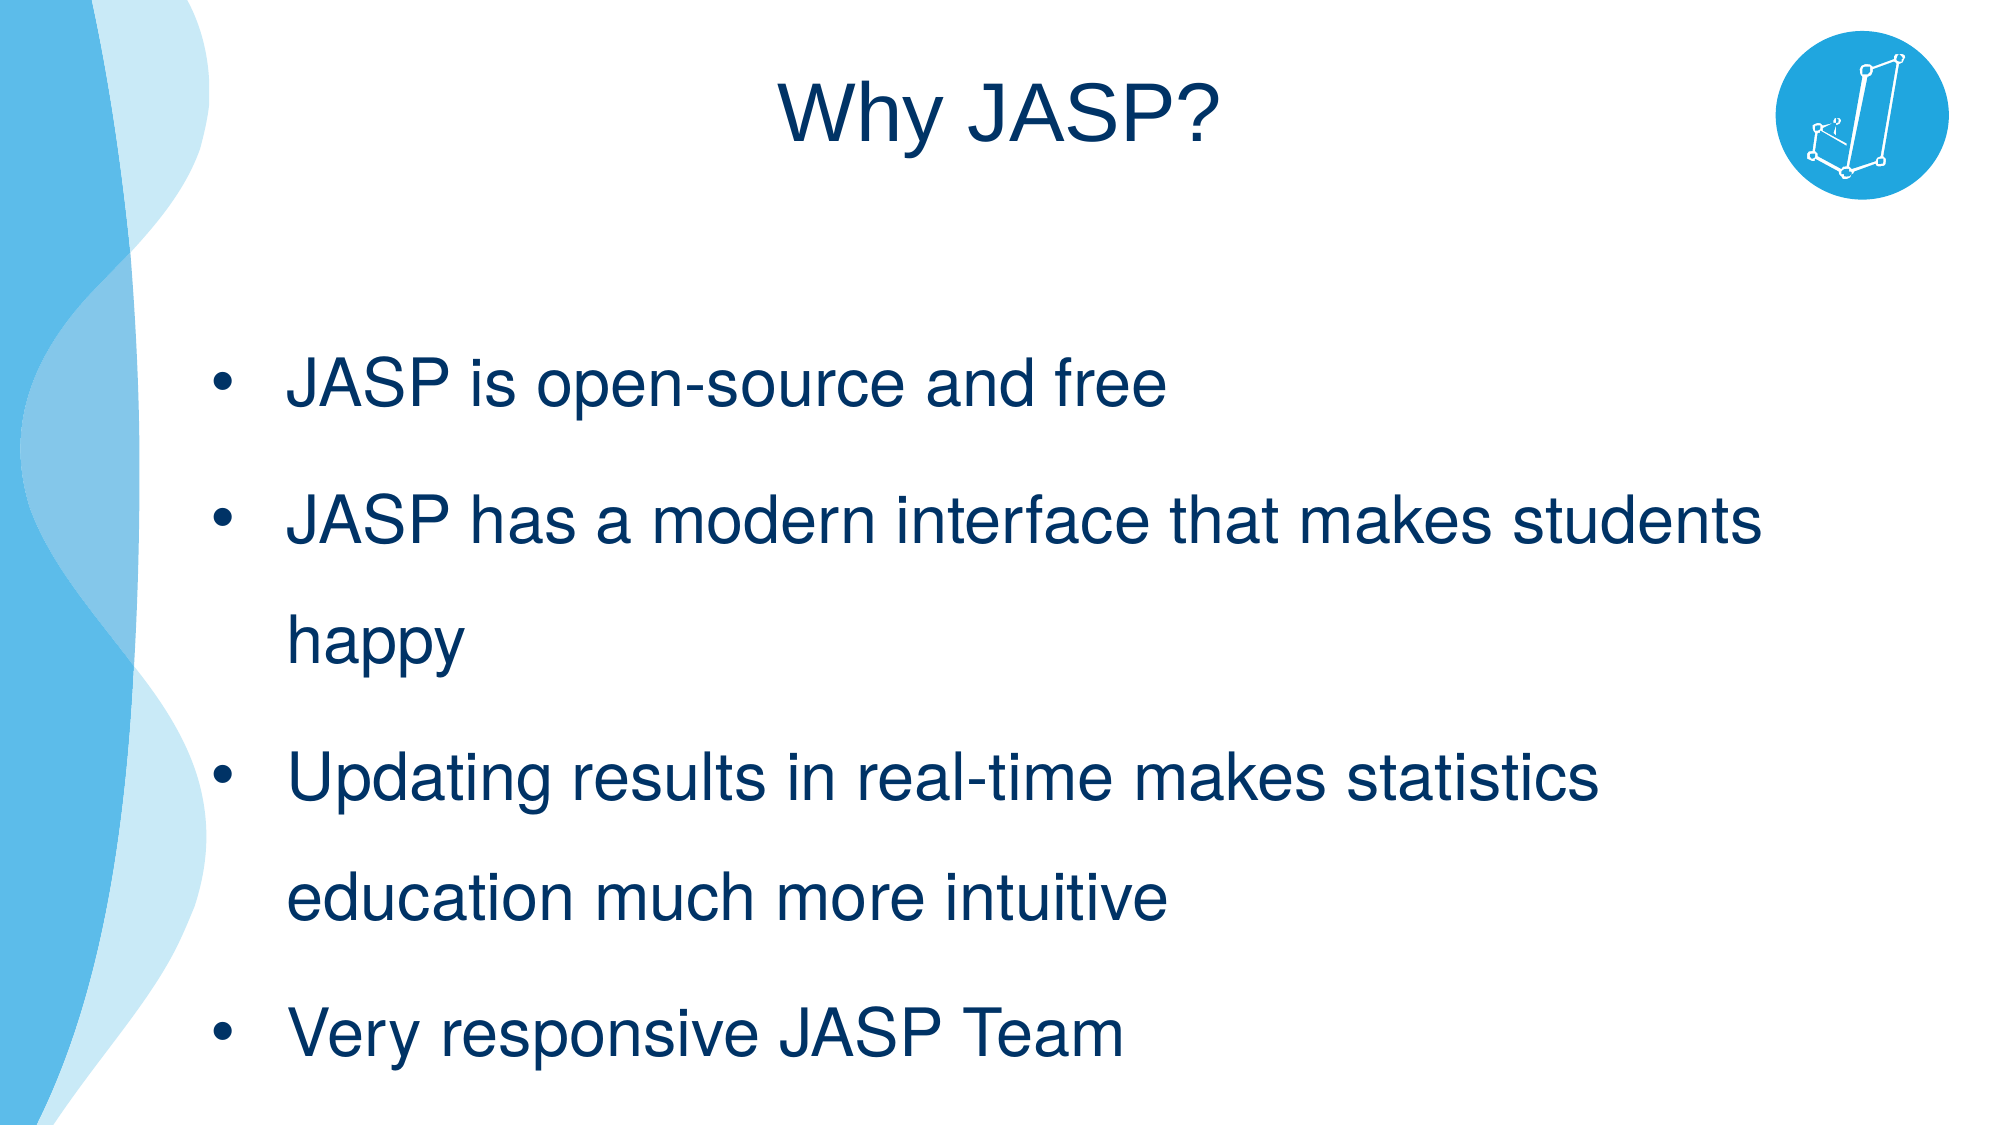

Why JASP?

JASP is open-source and free
JASP has a modern interface that makes students happy
Updating results in real-time makes statistics education much more intuitive
Very responsive JASP Team